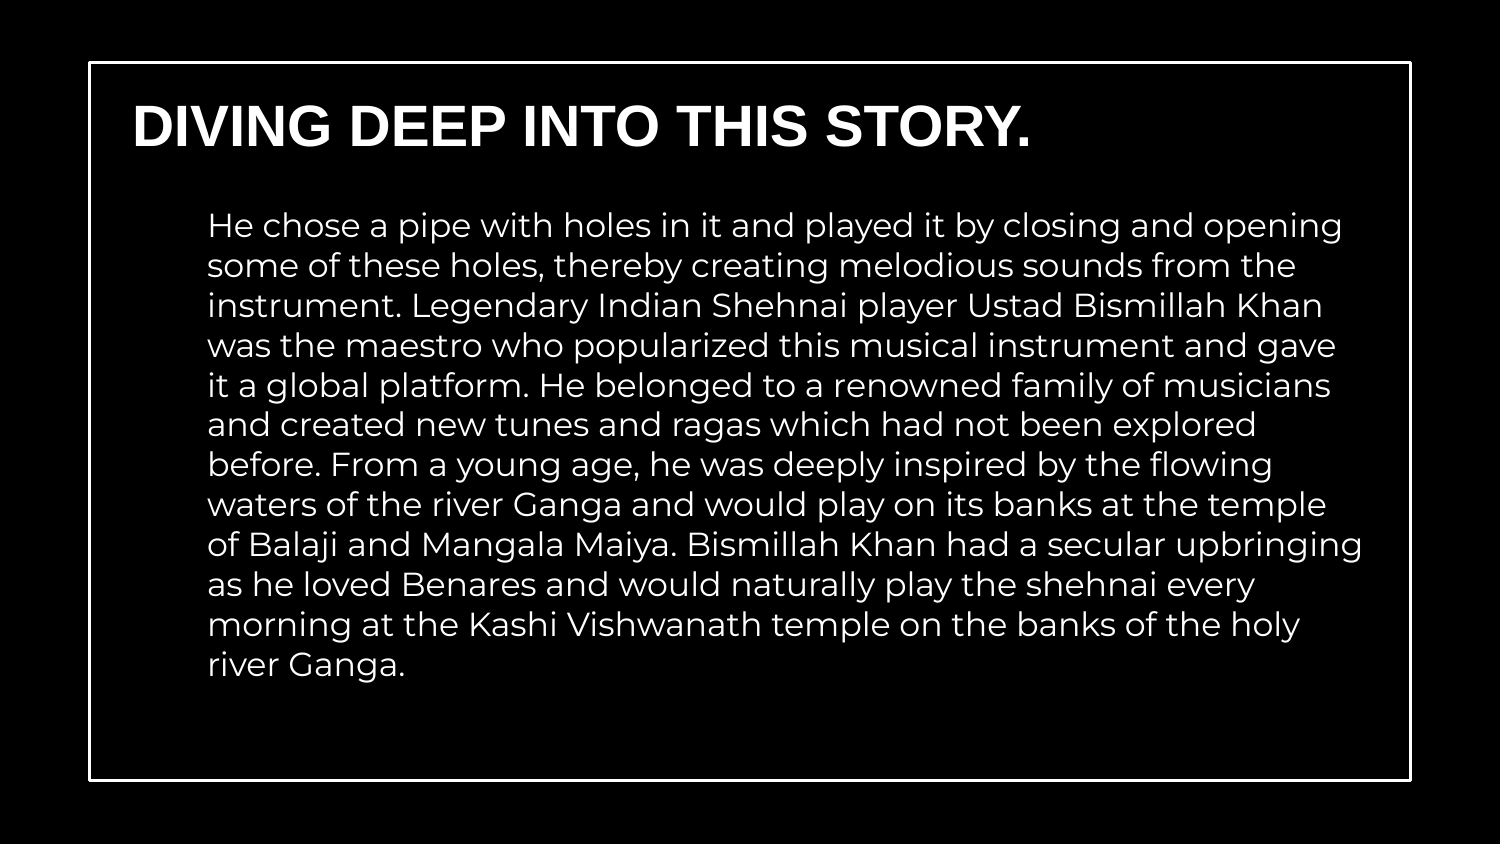

# DIVING DEEP INTO THIS STORY.
He chose a pipe with holes in it and played it by closing and opening some of these holes, thereby creating melodious sounds from the instrument. Legendary Indian Shehnai player Ustad Bismillah Khan was the maestro who popularized this musical instrument and gave it a global platform. He belonged to a renowned family of musicians and created new tunes and ragas which had not been explored before. From a young age, he was deeply inspired by the flowing waters of the river Ganga and would play on its banks at the temple of Balaji and Mangala Maiya. Bismillah Khan had a secular upbringing as he loved Benares and would naturally play the shehnai every morning at the Kashi Vishwanath temple on the banks of the holy river Ganga.